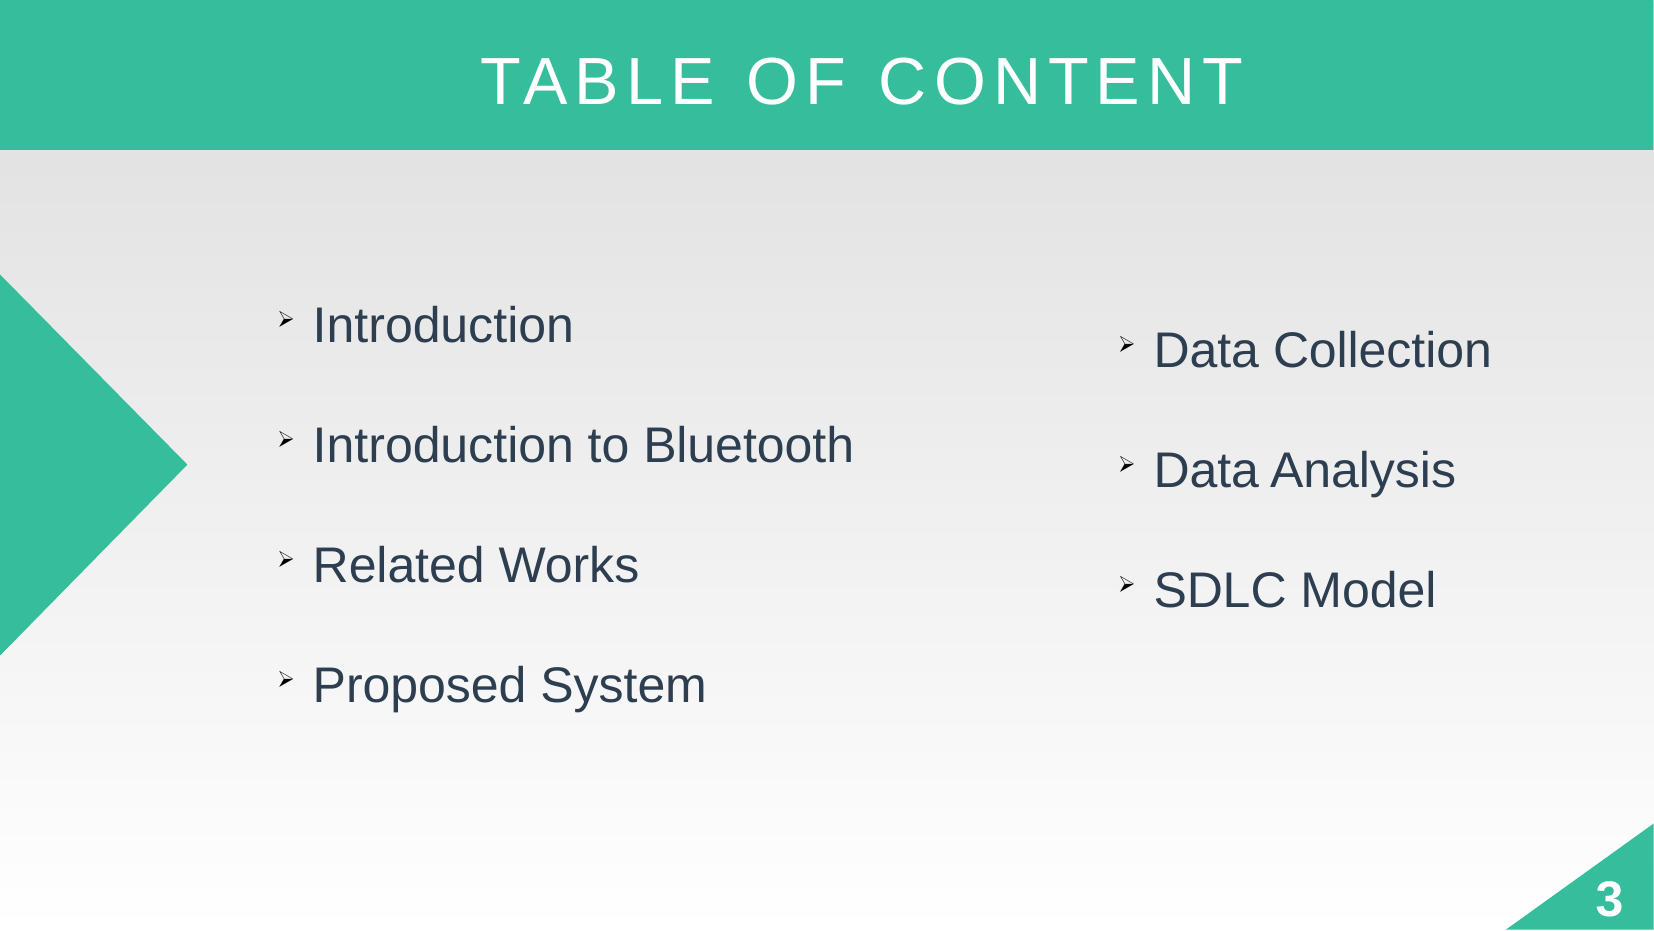

TABLE OF CONTENT
Introduction
Introduction to Bluetooth
Related Works
Proposed System
Data Collection
Data Analysis
SDLC Model

3